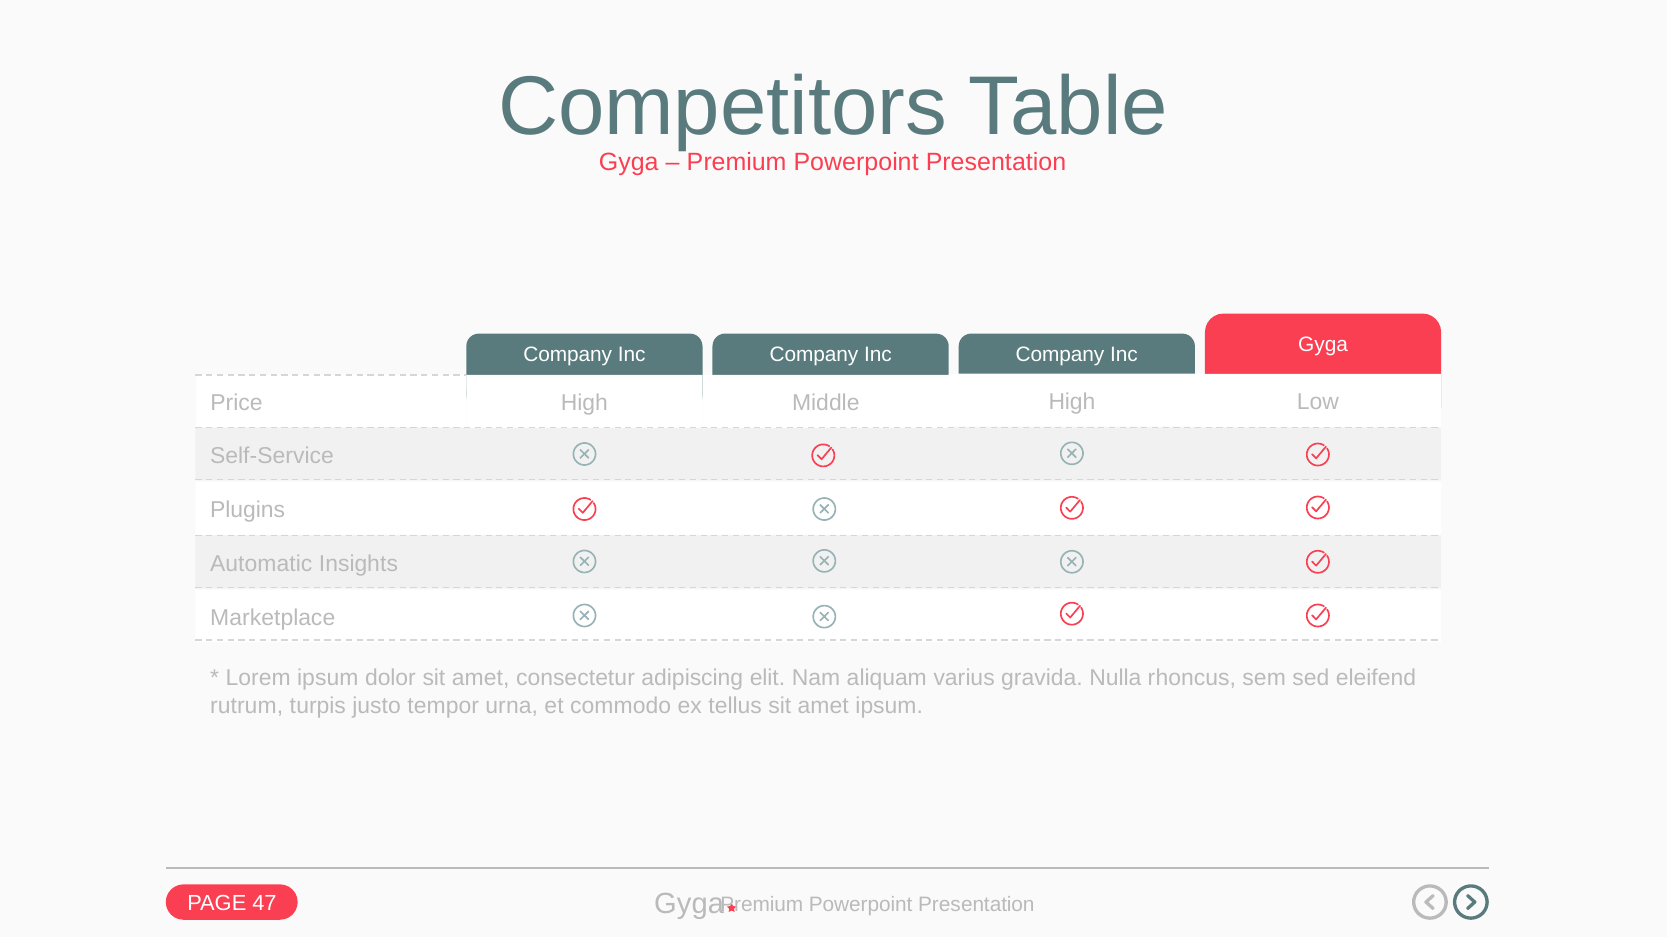

Competitors Table
Gyga – Premium Powerpoint Presentation
Gyga
Company Inc
Company Inc
Company Inc
High
Low
Price
High
Middle
Self-Service
Plugins
Automatic Insights
Marketplace

* Lorem ipsum dolor sit amet, consectetur adipiscing elit. Nam aliquam varius gravida. Nulla rhoncus, sem sed eleifend rutrum, turpis justo tempor urna, et commodo ex tellus sit amet ipsum.